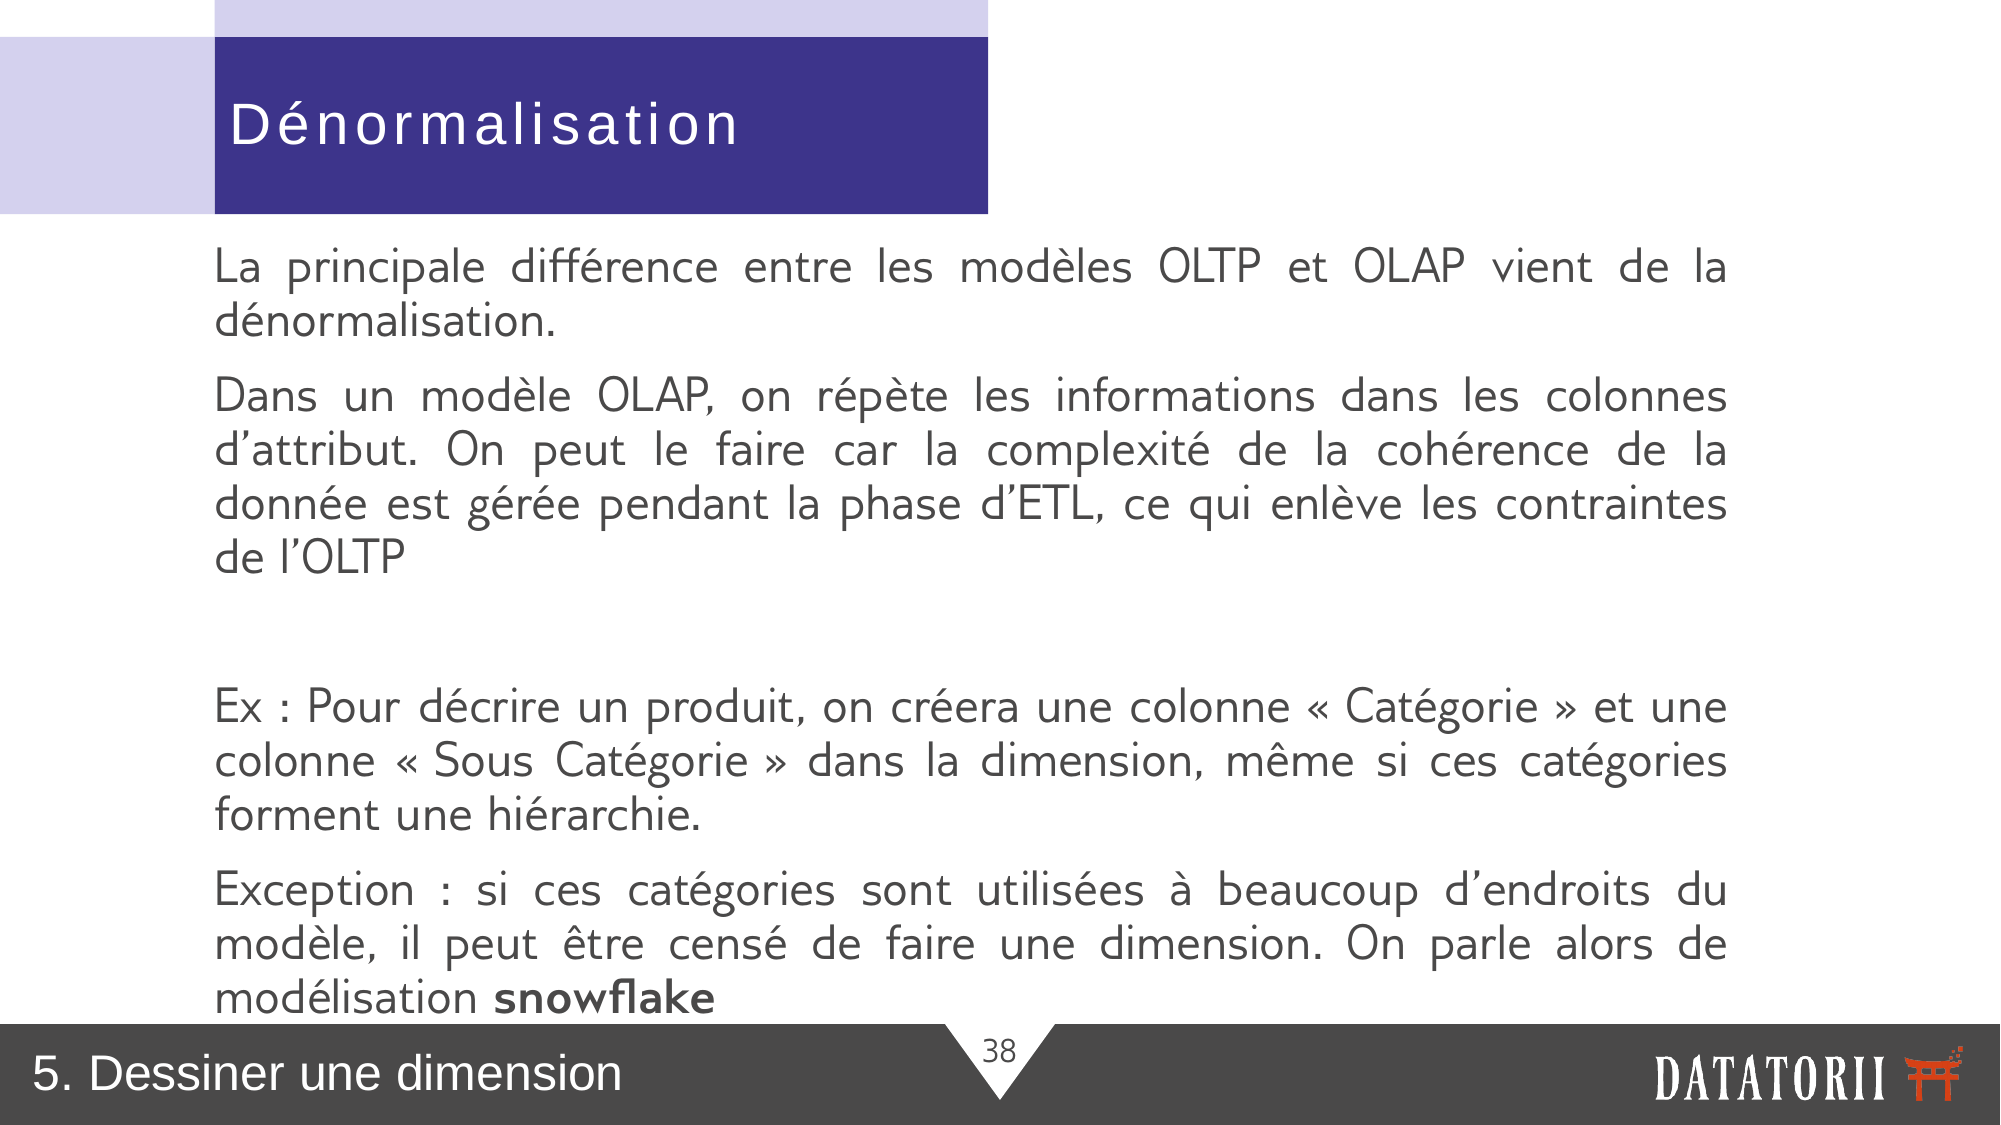

Dénormalisation
La principale différence entre les modèles OLTP et OLAP vient de la dénormalisation.
Dans un modèle OLAP, on répète les informations dans les colonnes d’attribut. On peut le faire car la complexité de la cohérence de la donnée est gérée pendant la phase d’ETL, ce qui enlève les contraintes de l’OLTP

Ex : Pour décrire un produit, on créera une colonne « Catégorie » et une colonne « Sous Catégorie » dans la dimension, même si ces catégories forment une hiérarchie.
Exception : si ces catégories sont utilisées à beaucoup d’endroits du modèle, il peut être censé de faire une dimension. On parle alors de modélisation snowflake
5. Dessiner une dimension